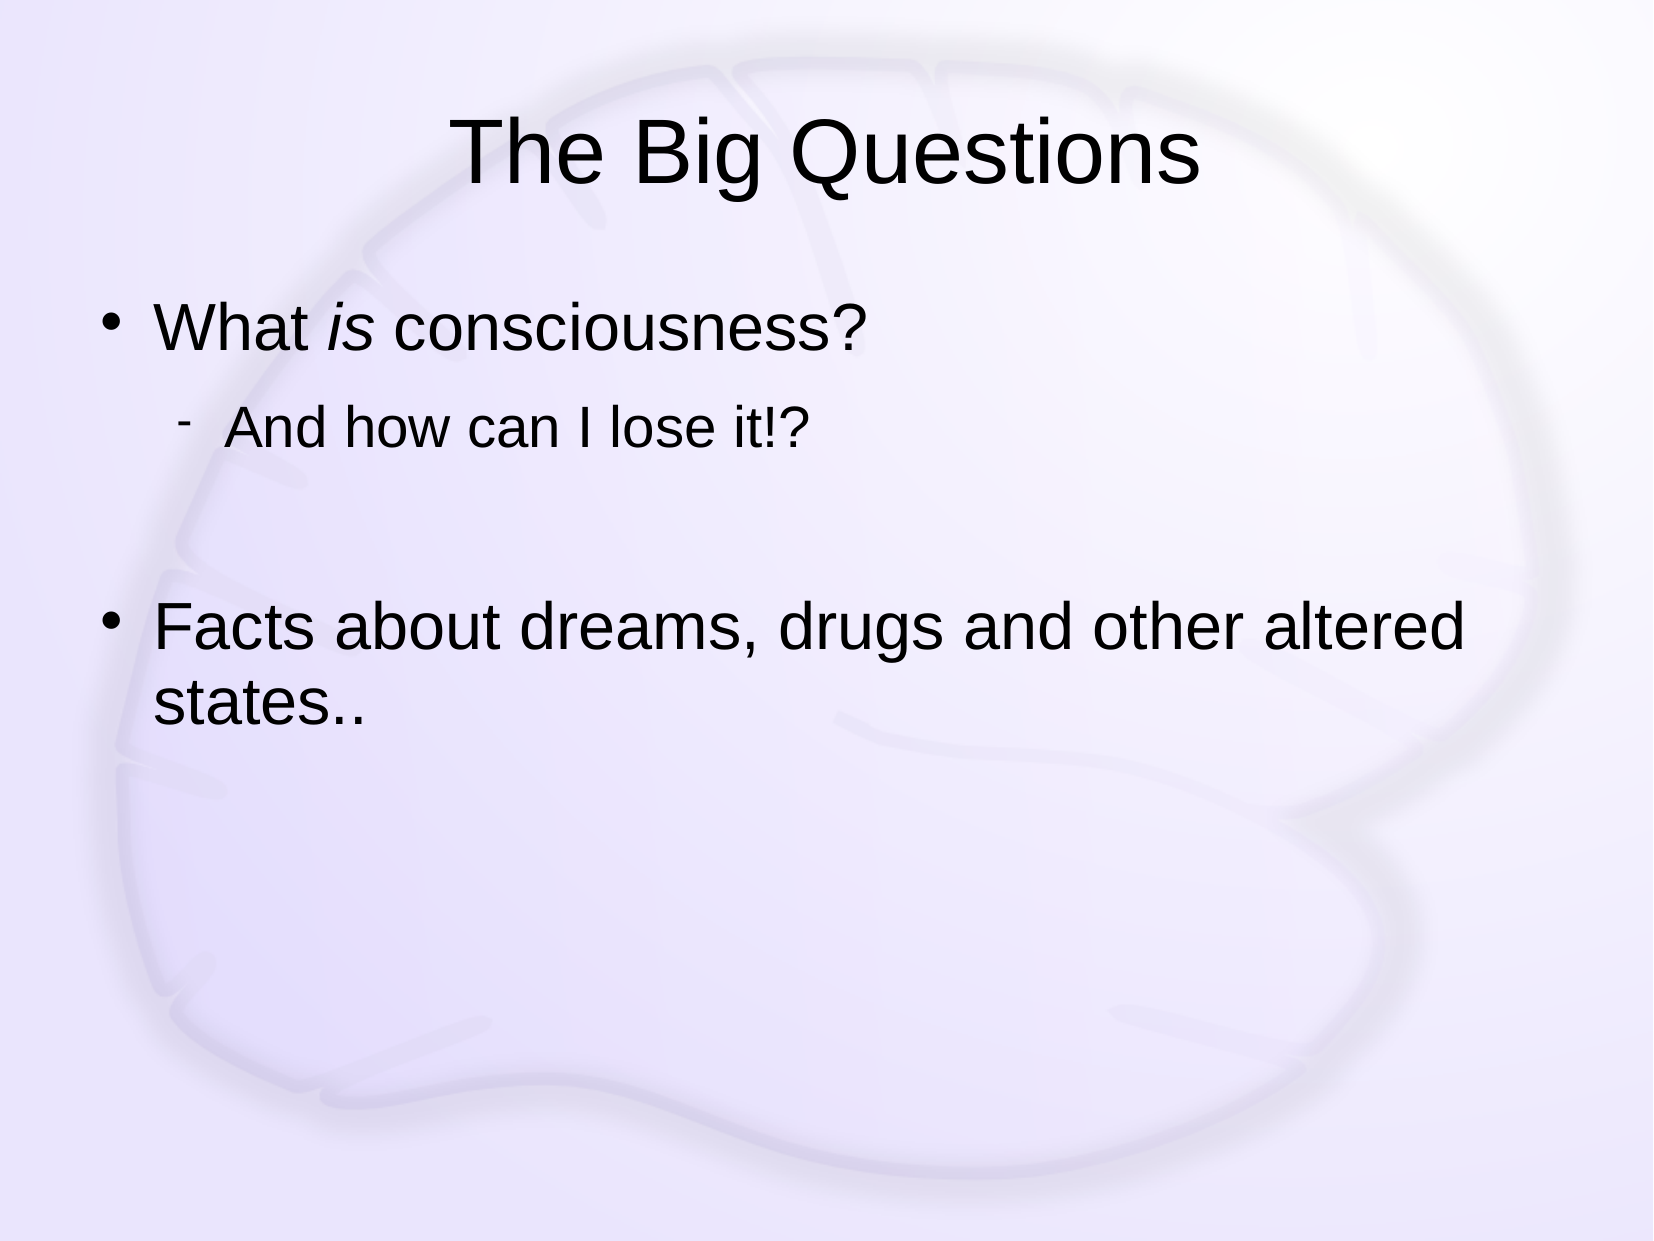

# The Big Questions
What is consciousness?
And how can I lose it!?

Facts about dreams, drugs and other altered states..